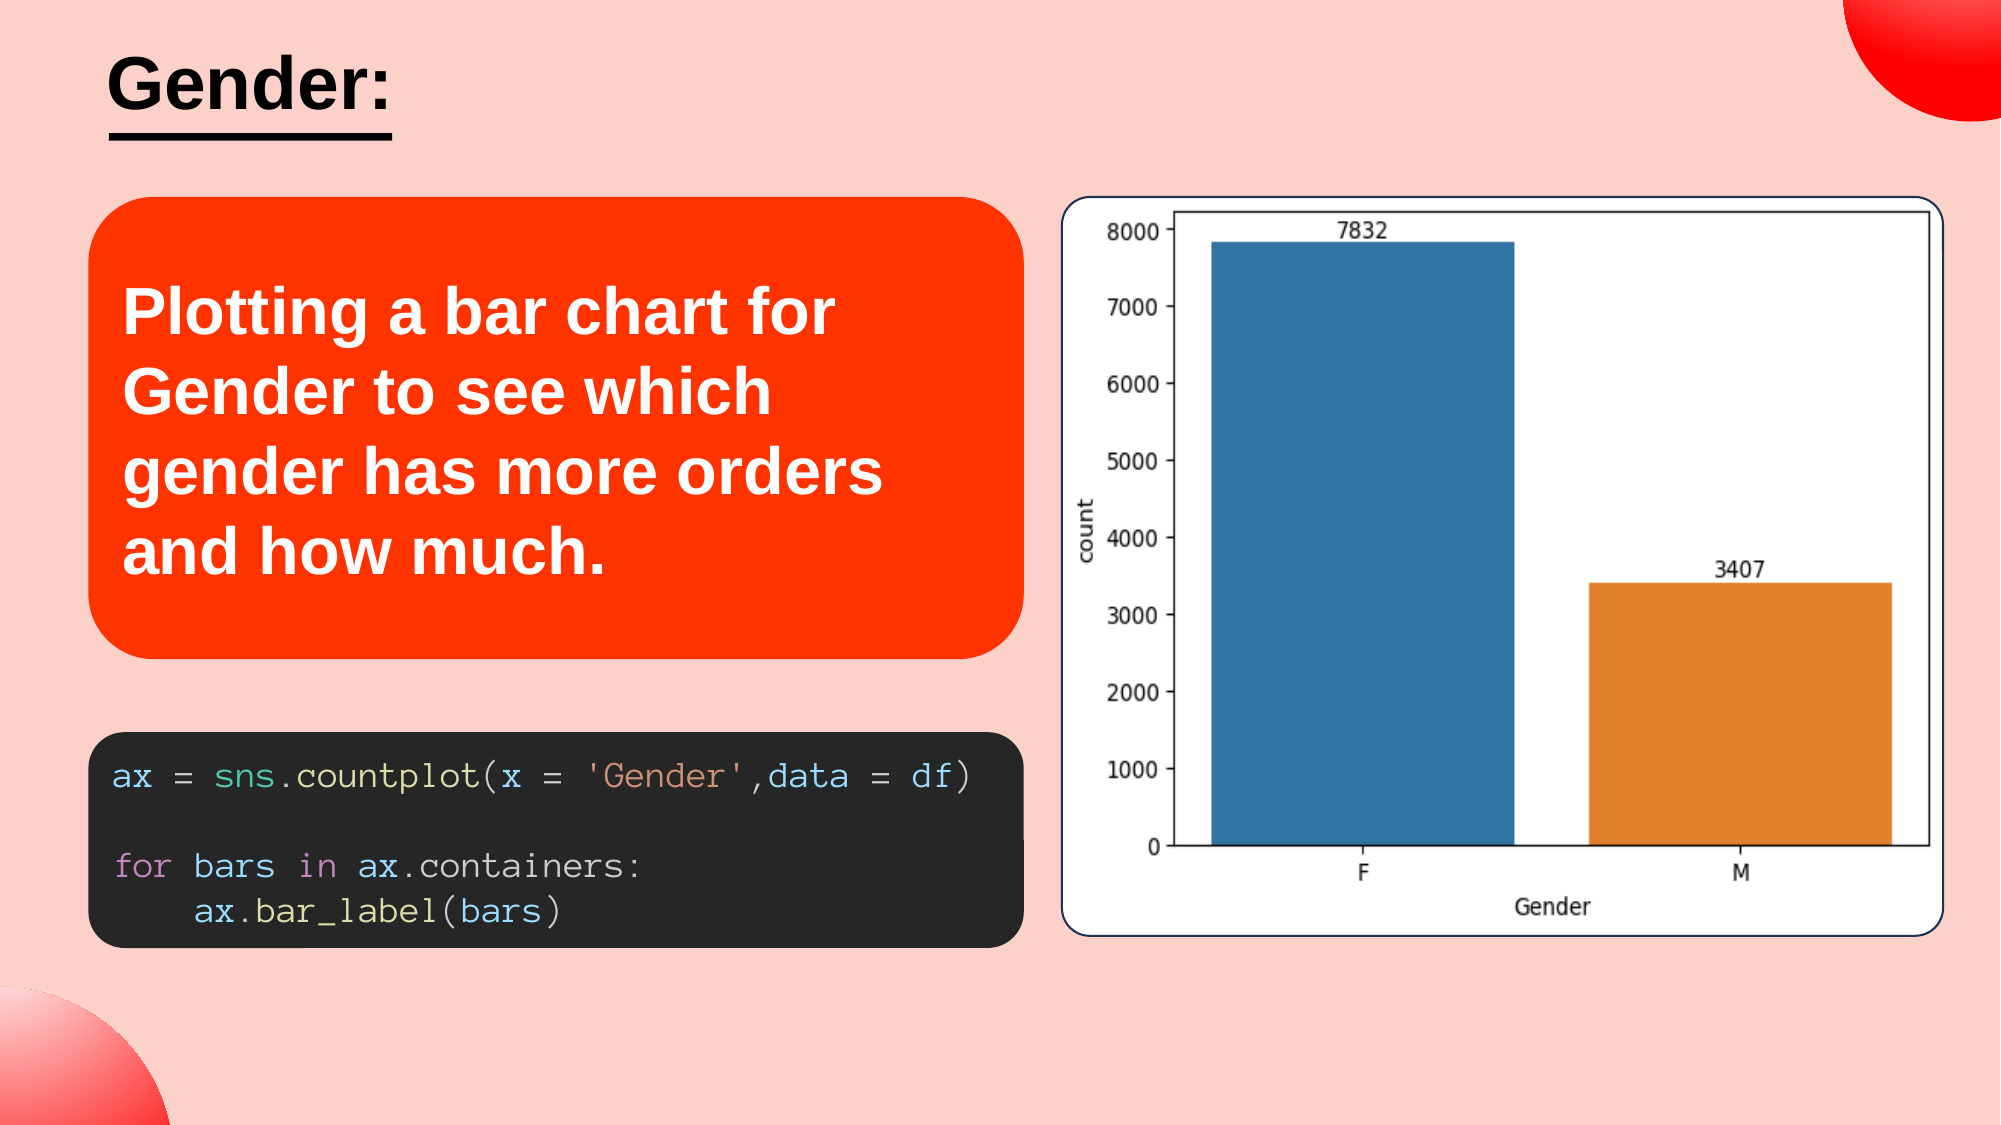

Gender:

Plotting a bar chart for Gender to see which gender has more orders and how much.
ax = sns.countplot(x = 'Gender',data = df)
for bars in ax.containers:
    ax.bar_label(bars)